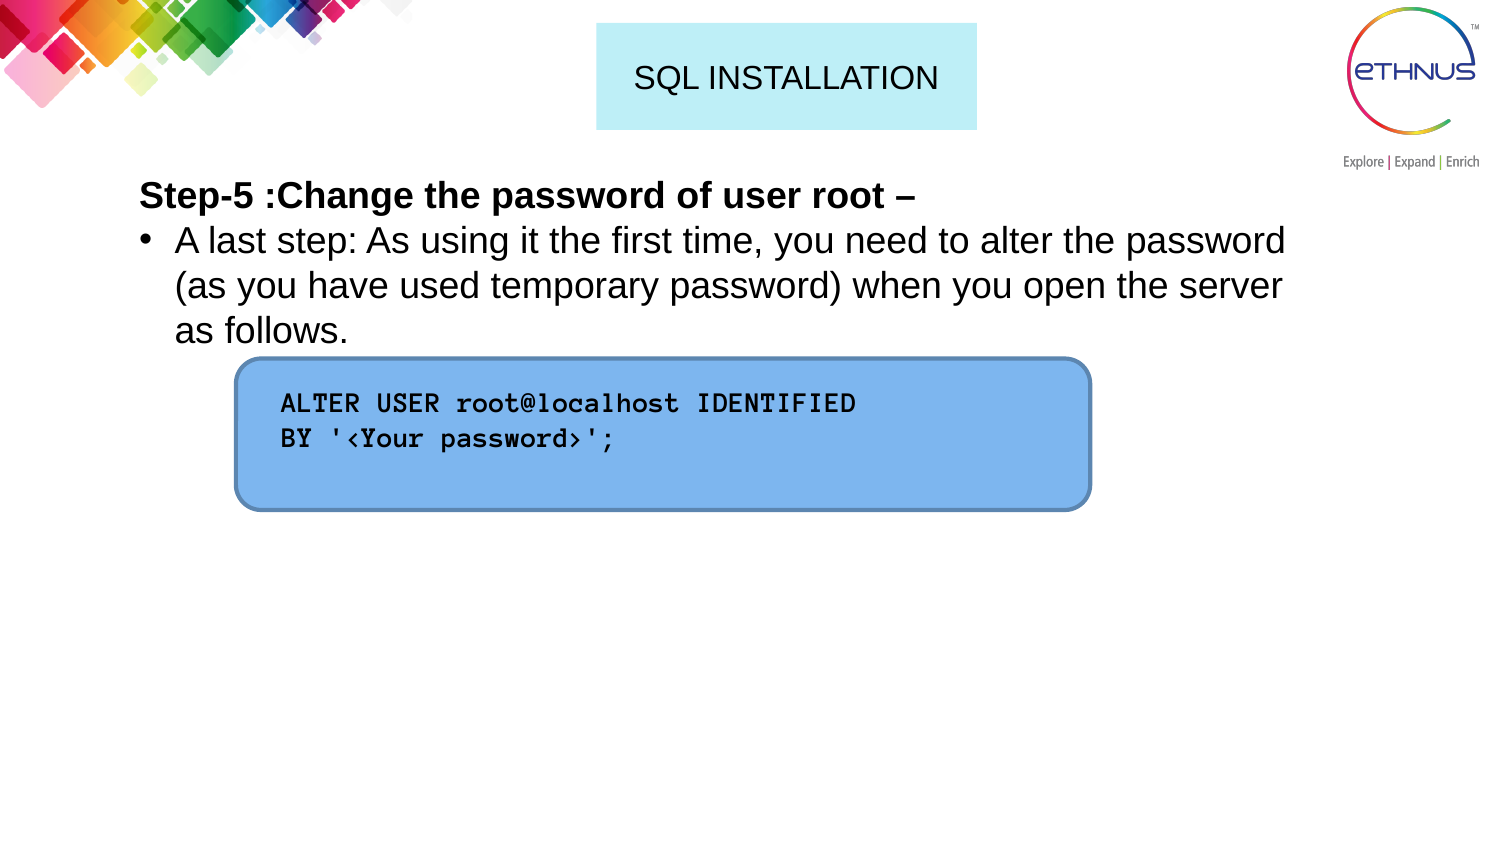

# SQL INSTALLATION
Step-5 :Change the password of user root –
A last step: As using it the first time, you need to alter the password (as you have used temporary password) when you open the server as follows.

ALTER USER root@localhost IDENTIFIED
BY '<Your password>';